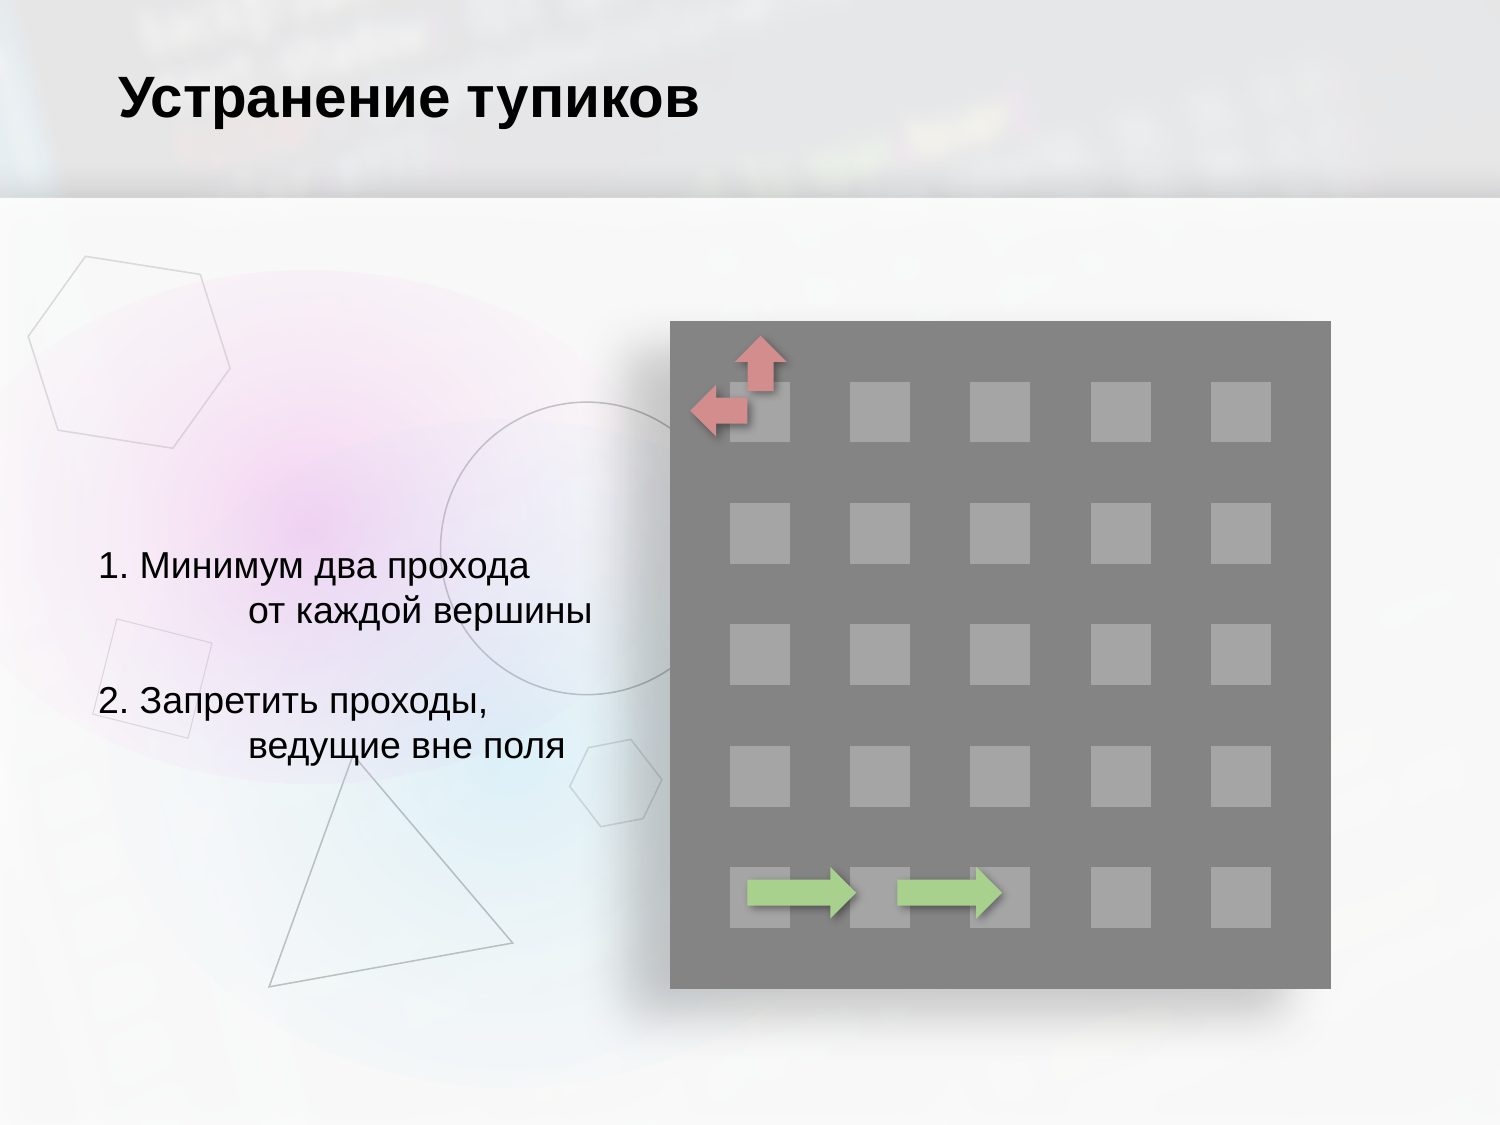

# Устранение тупиков
|  |  |  |  |  |  |  |  |  |  |  |
| --- | --- | --- | --- | --- | --- | --- | --- | --- | --- | --- |
|  |  |  |  |  |  |  |  |  |  |  |
|  |  |  |  |  |  |  |  |  |  |  |
|  |  |  |  |  |  |  |  |  |  |  |
|  |  |  |  |  |  |  |  |  |  |  |
|  |  |  |  |  |  |  |  |  |  |  |
|  |  |  |  |  |  |  |  |  |  |  |
|  |  |  |  |  |  |  |  |  |  |  |
|  |  |  |  |  |  |  |  |  |  |  |
|  |  |  |  |  |  |  |  |  |  |  |
|  |  |  |  |  |  |  |  |  |  |  |

1. Минимум два прохода
	от каждой вершины

2. Запретить проходы,
	ведущие вне поля